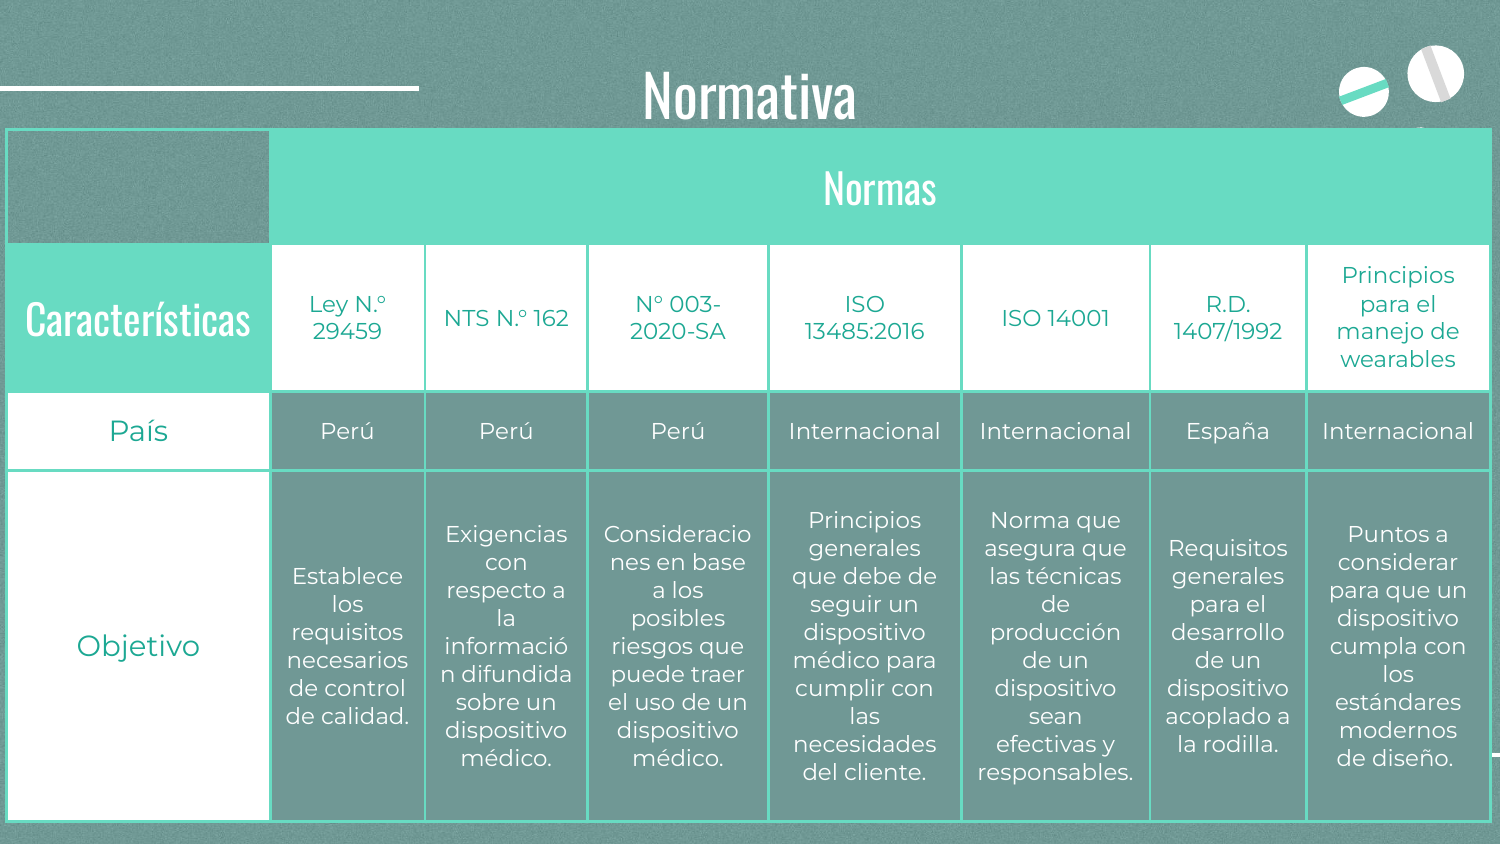

# Normativa
|  | Normas |  |  |  |  |  |  |
| --- | --- | --- | --- | --- | --- | --- | --- |
| Características | Ley N.° 29459 | NTS N.° 162 | N° 003-2020-SA | ISO 13485:2016 | ISO 14001 | R.D. 1407/1992 | Principios para el manejo de wearables |
| País | Perú | Perú | Perú | Internacional | Internacional | España | Internacional |
| Objetivo | Establece los requisitos necesarios de control de calidad. | Exigencias con respecto a la información difundida sobre un dispositivo médico. | Consideraciones en base a los posibles riesgos que puede traer el uso de un dispositivo médico. | Principios generales que debe de seguir un dispositivo médico para cumplir con las necesidades del cliente. | Norma que asegura que las técnicas de producción de un dispositivo sean efectivas y responsables. | Requisitos generales para el desarrollo de un dispositivo acoplado a la rodilla. | Puntos a considerar para que un dispositivo cumpla con los estándares modernos de diseño. |